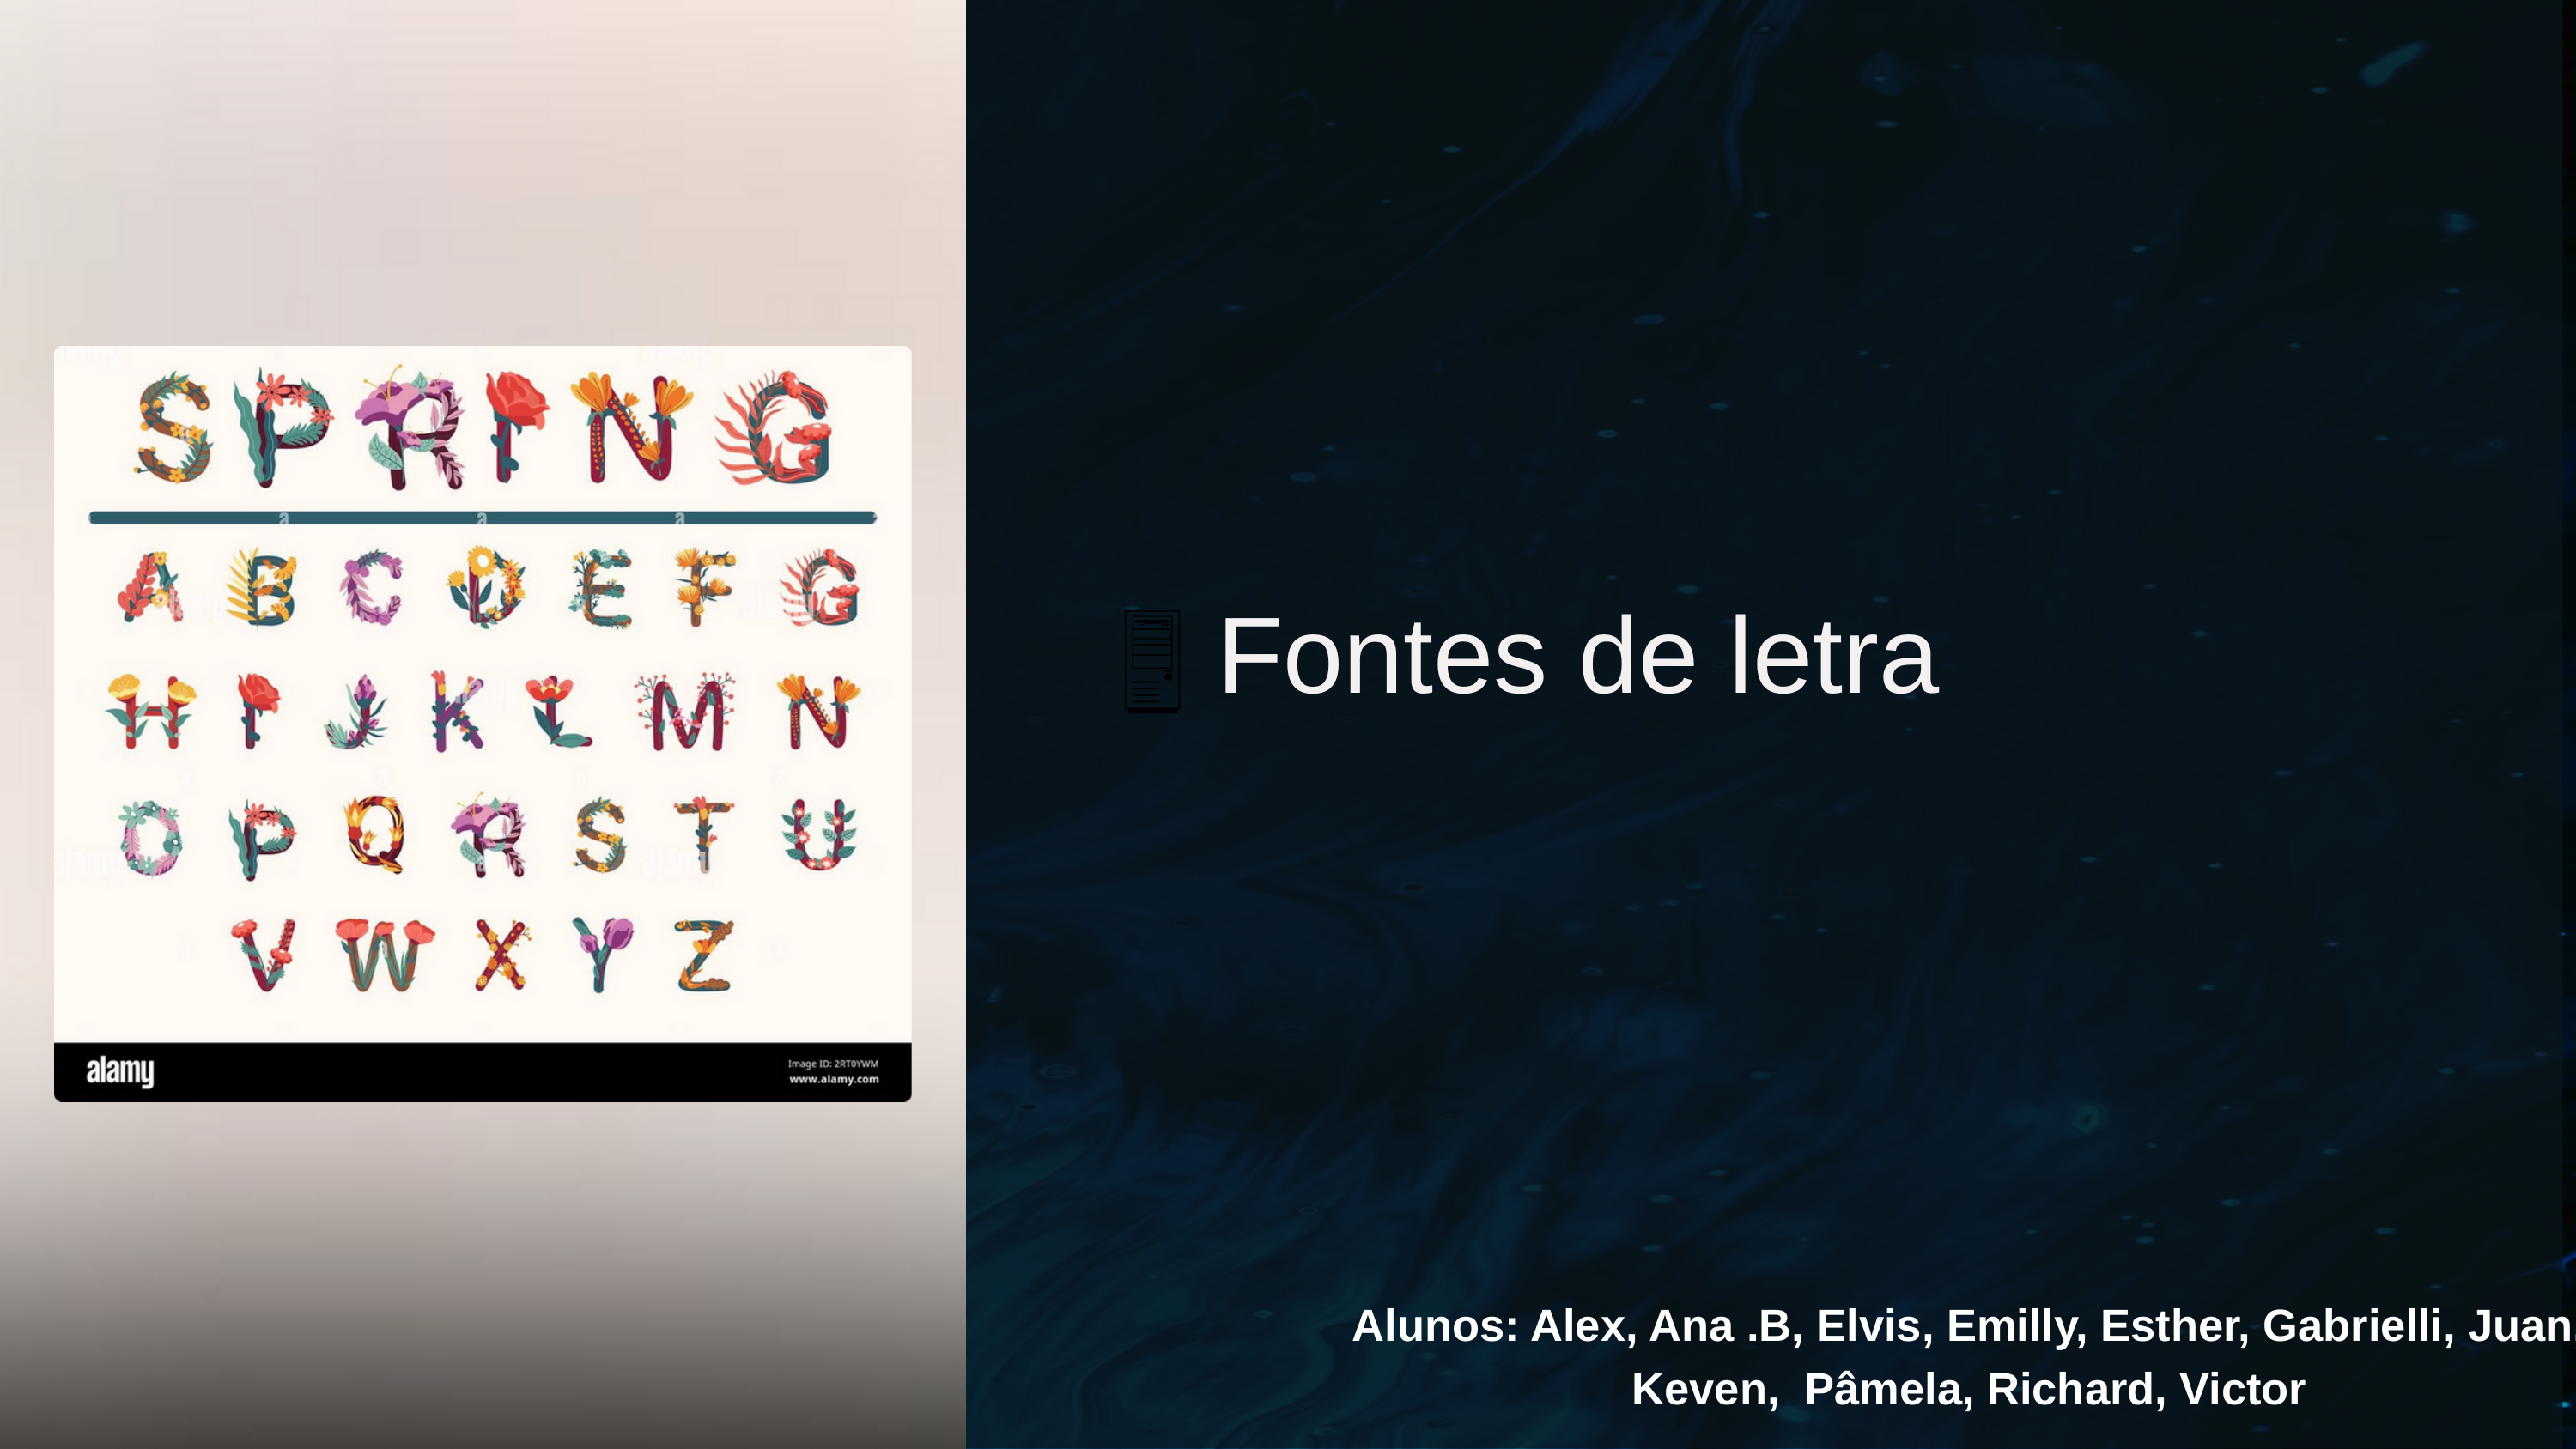

🖥️ Fontes de letra
Alunos: Alex, Ana .B, Elvis, Emilly, Esther, Gabrielli, Juan, Keven,  Pâmela, Richard, Victor